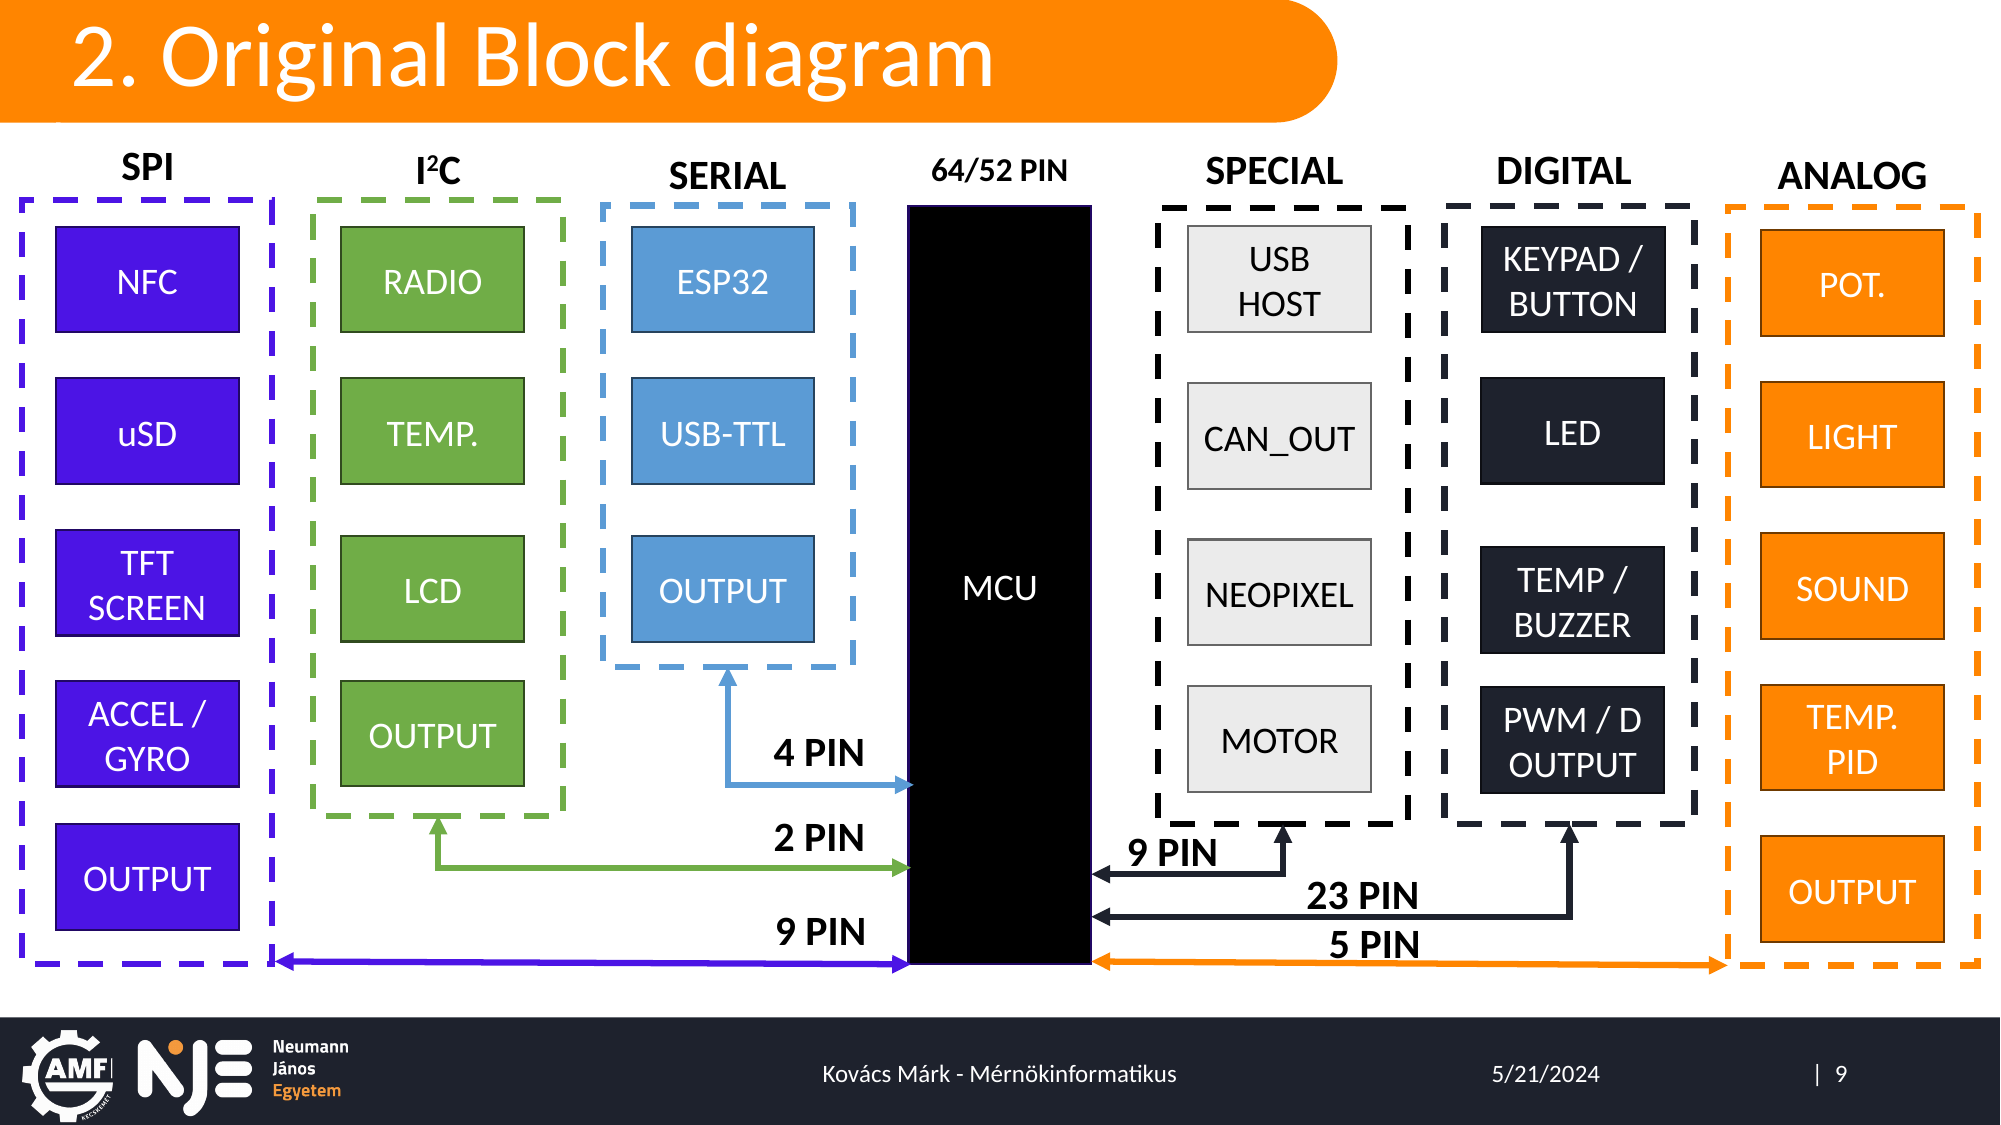

# 2. Original Block diagram
SPI
I2C
SPECIAL
DIGITAL
SERIAL
ANALOG
64/52 PIN

MCU

USB HOST
NFC
RADIO
ESP32
KEYPAD / BUTTON
POT.
LED
uSD
TEMP.
USB-TTL
LIGHT
CAN_OUT
TFT SCREEN
SOUND
LCD
OUTPUT
NEOPIXEL
TEMP /
BUZZER
OUTPUT
ACCEL / GYRO
TEMP.
PID
MOTOR
PWM / D
OUTPUT
4 PIN
2 PIN
9 PIN
OUTPUT
OUTPUT
23 PIN
9 PIN
5 PIN
5/21/2024
Kovács Márk - Mérnökinformatikus
|  9